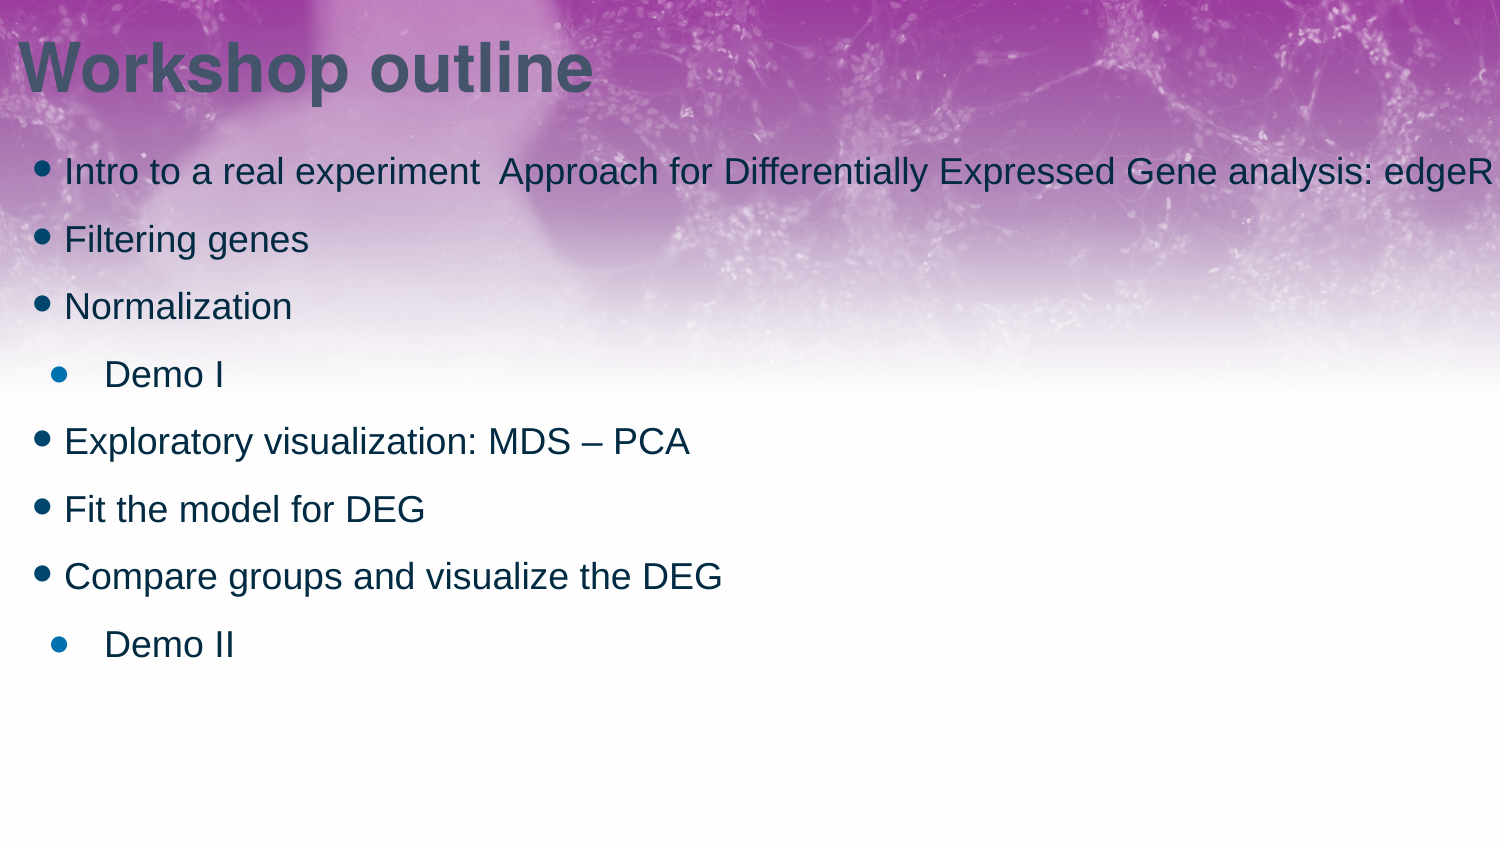

Workshop outline

 Intro to a real experiment  Approach for Differentially Expressed Gene analysis: edgeR
 Filtering genes
 Normalization
Demo I
 Exploratory visualization: MDS – PCA
 Fit the model for DEG
 Compare groups and visualize the DEG
Demo II